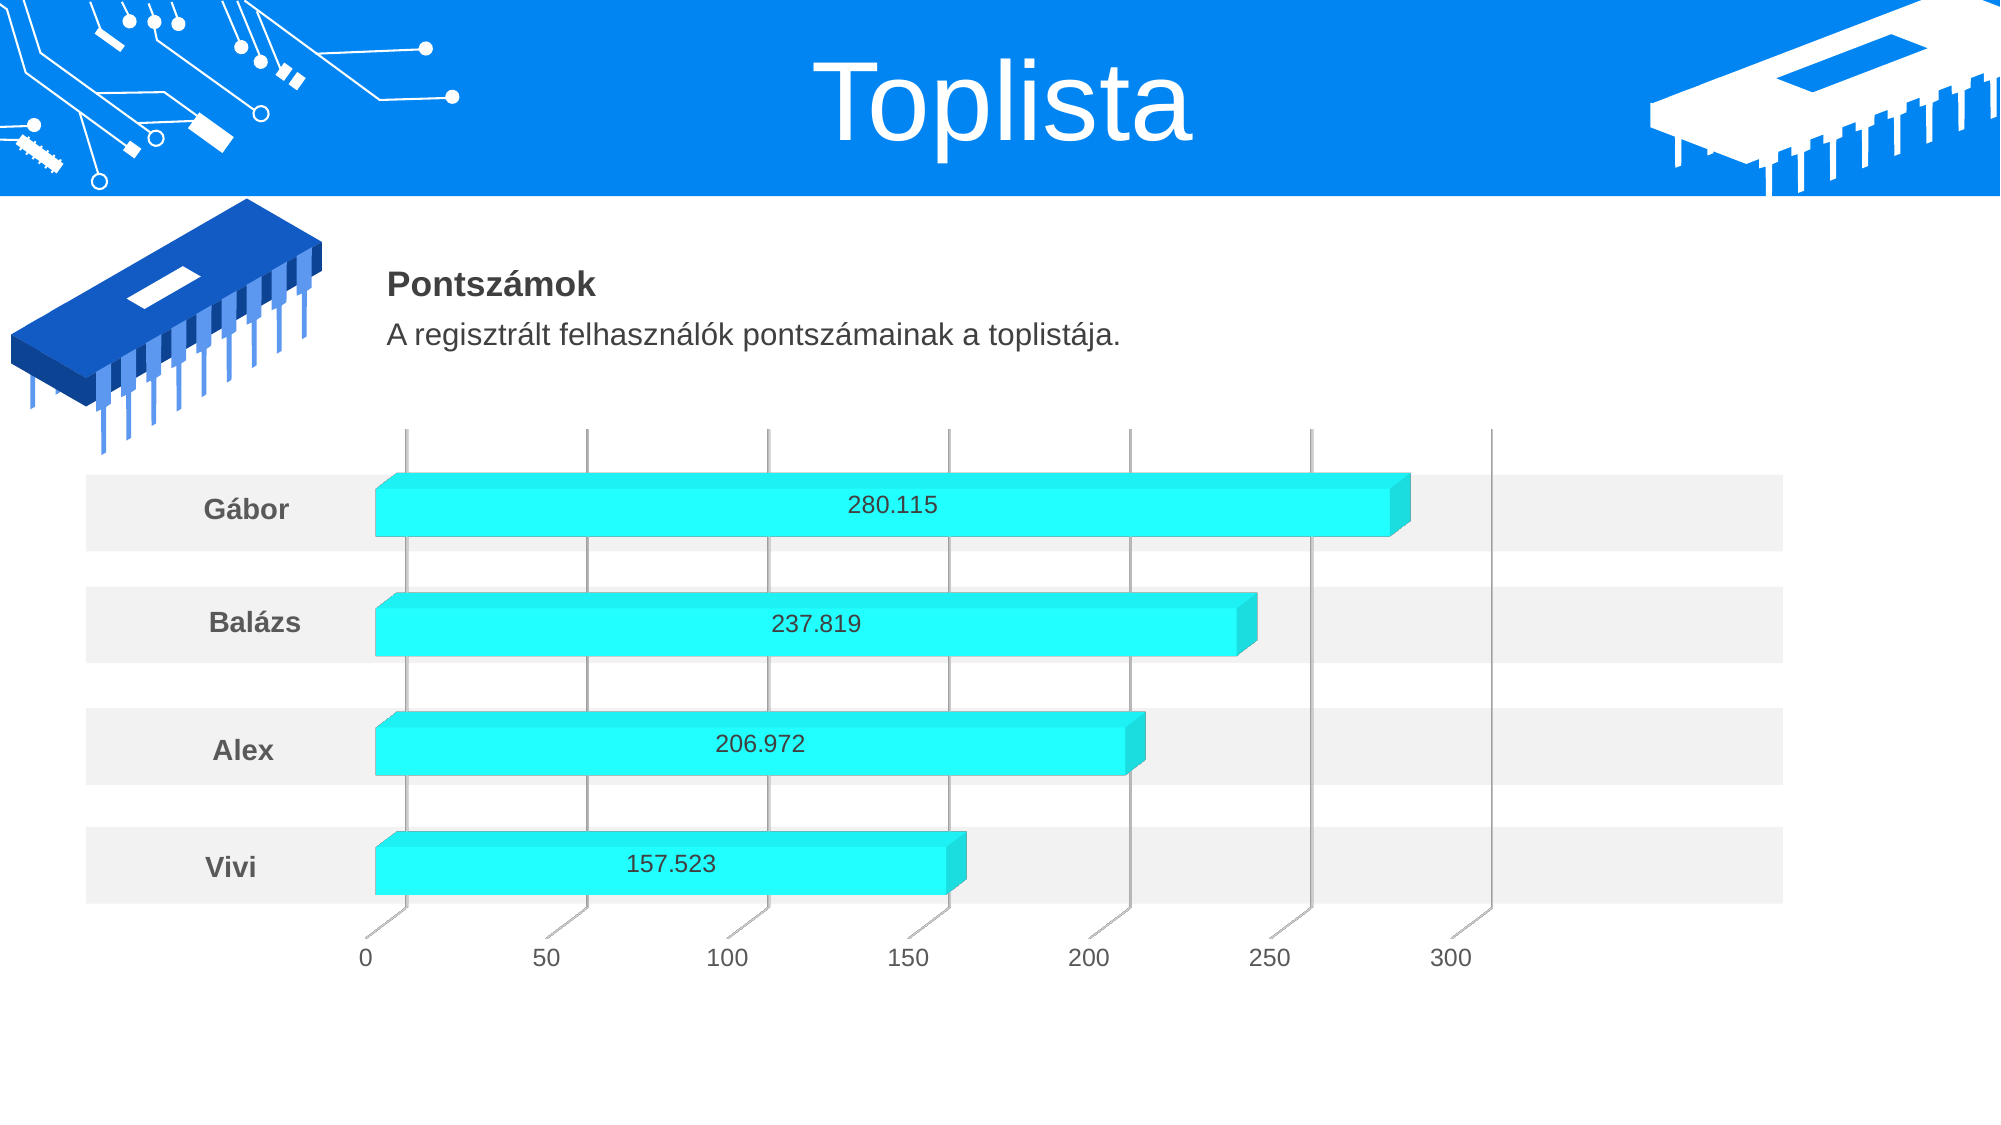

Toplista

Pontszámok
A regisztrált felhasználók pontszámainak a toplistája.

[unsupported chart]

Gábor

Balázs

Alex

Vivi